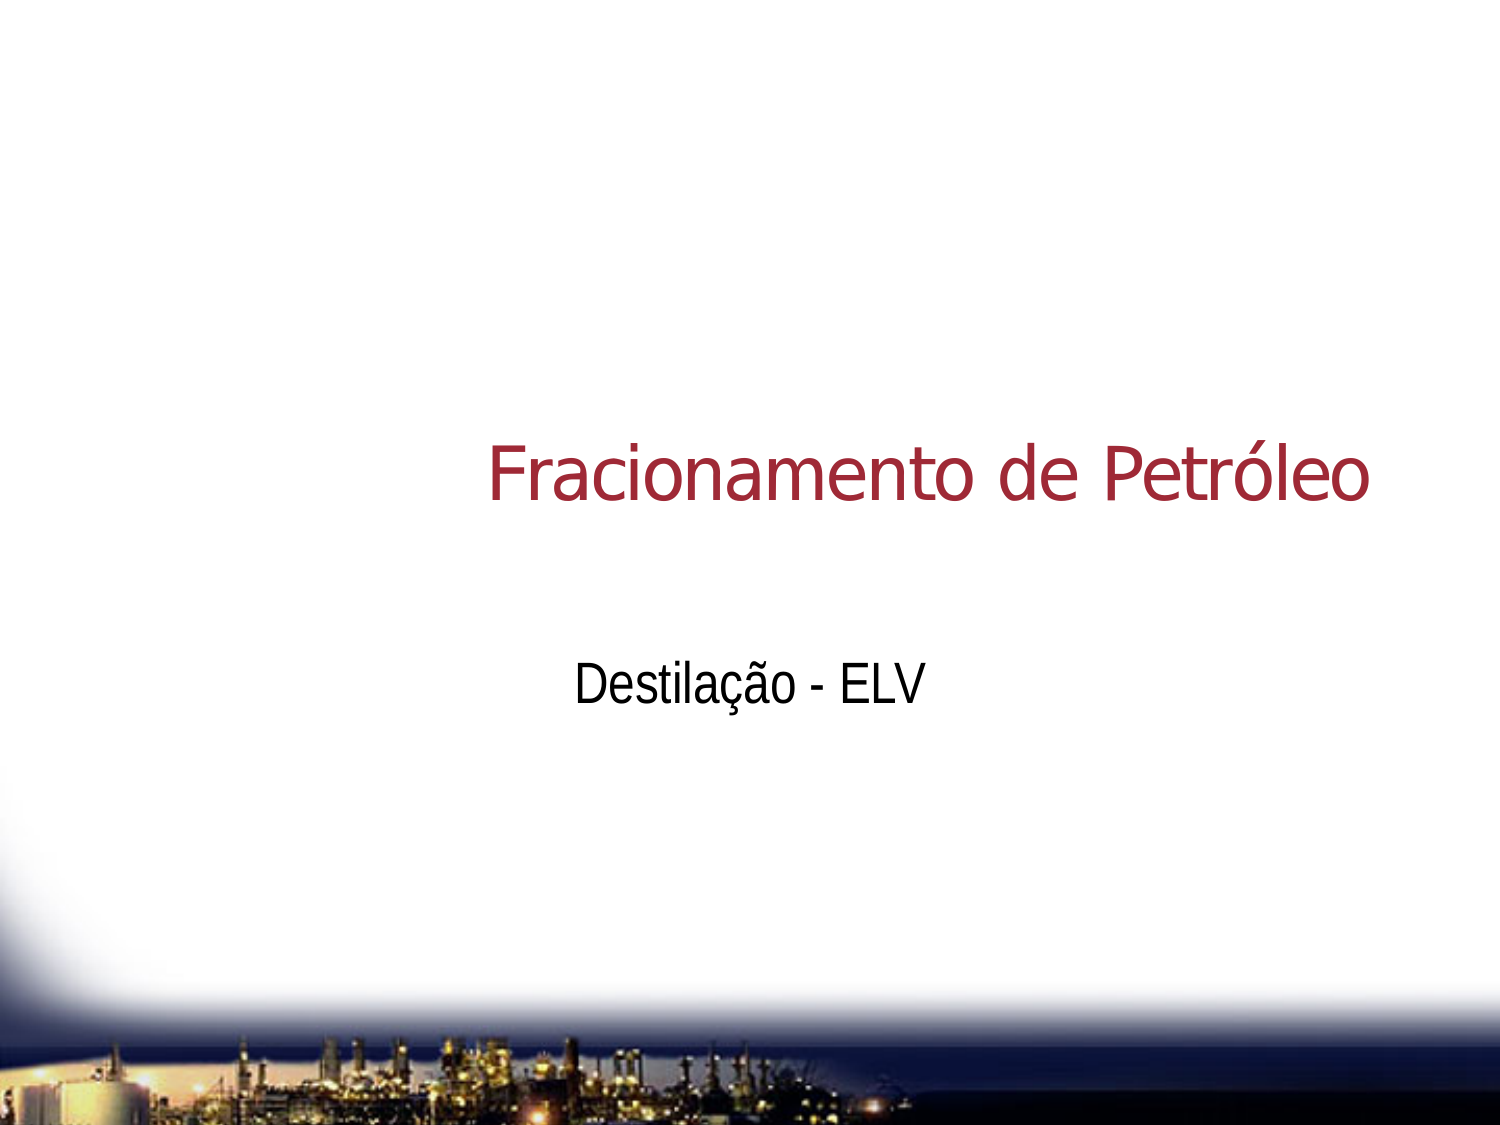

# Fracionamento de Petróleo
Destilação - ELV